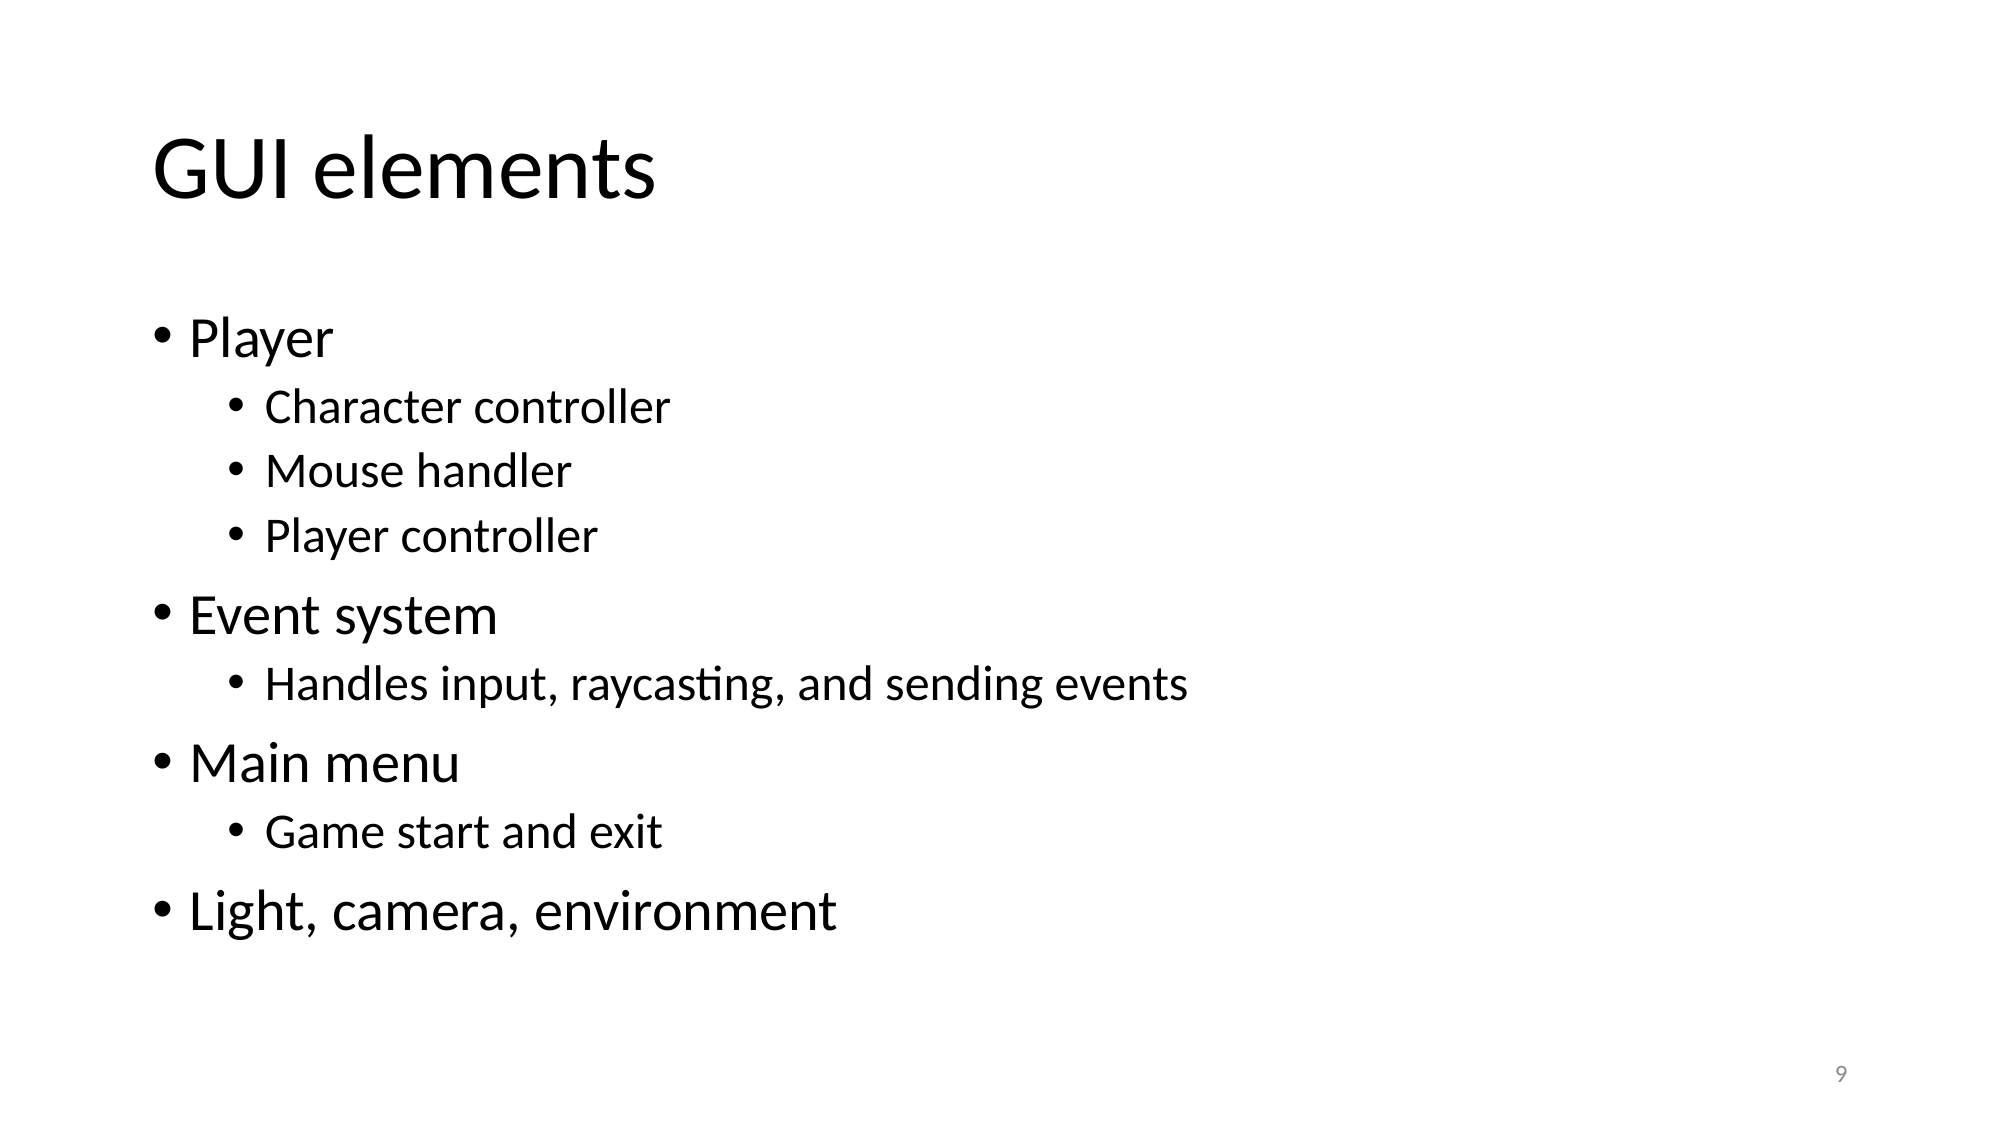

# GUI elements
Player
Character controller
Mouse handler
Player controller
Event system
Handles input, raycasting, and sending events
Main menu
Game start and exit
Light, camera, environment
9